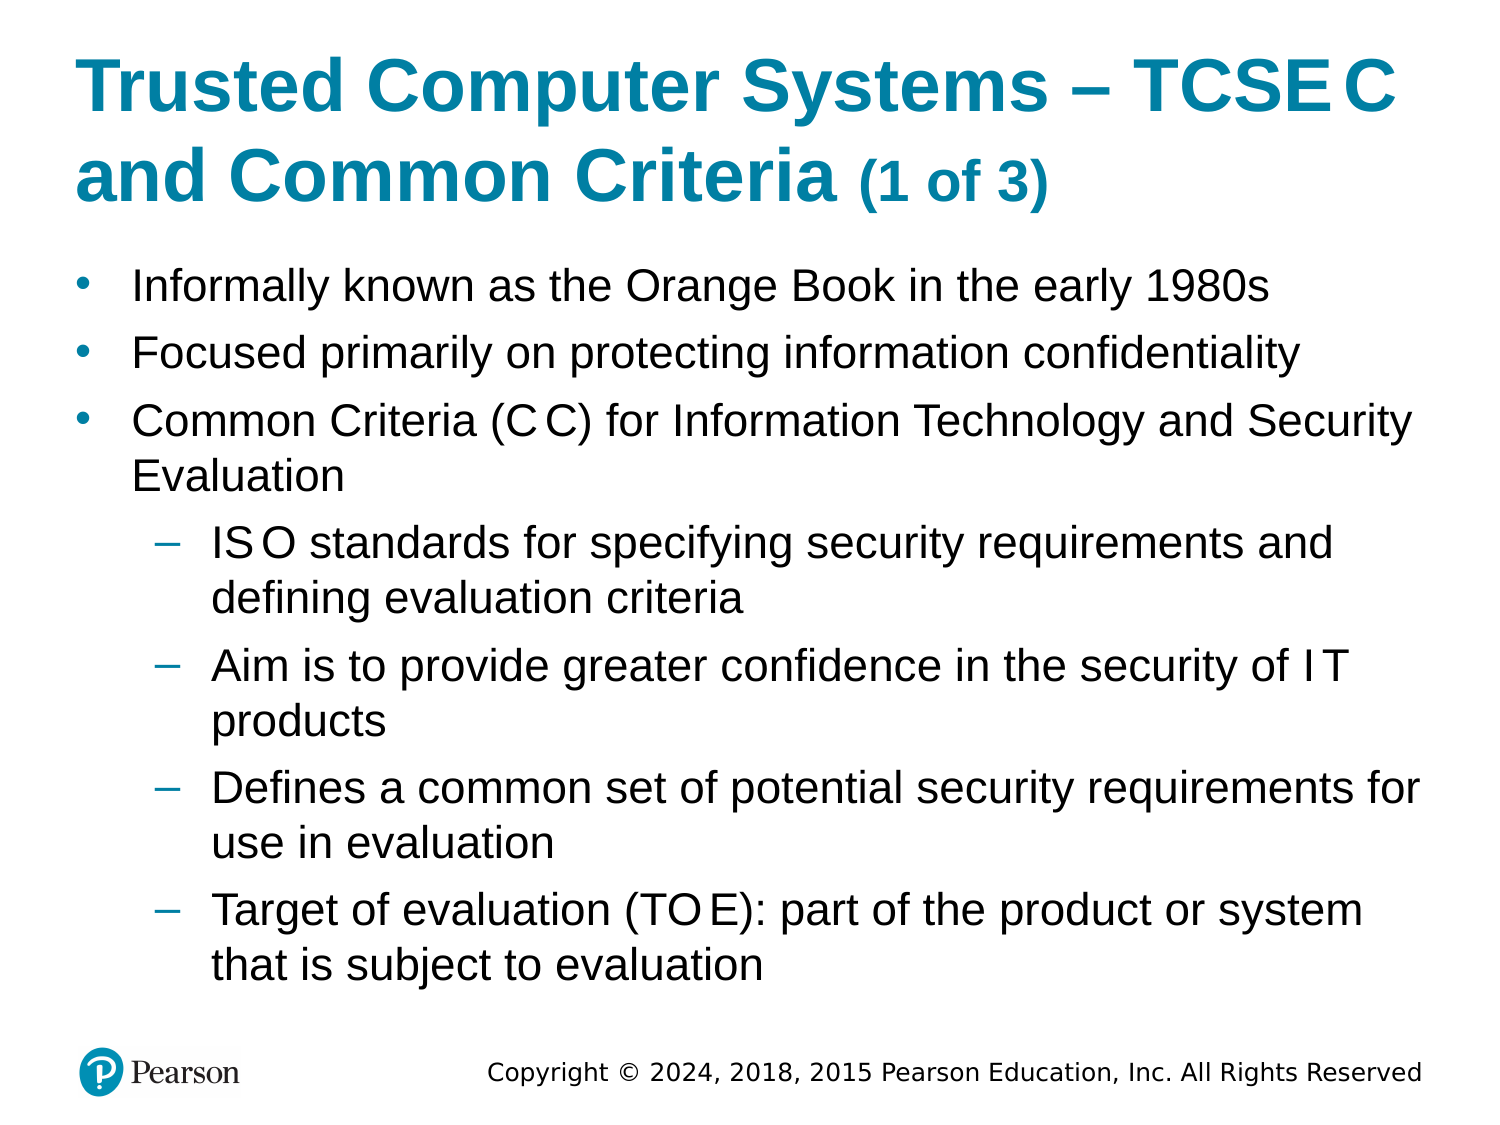

# Trusted Computer Systems – T C S E C and Common Criteria (1 of 3)
Informally known as the Orange Book in the early 1980s
Focused primarily on protecting information confidentiality
Common Criteria (C C) for Information Technology and Security Evaluation
I S O standards for specifying security requirements and defining evaluation criteria
Aim is to provide greater confidence in the security of I T products
Defines a common set of potential security requirements for use in evaluation
Target of evaluation (T O E): part of the product or system that is subject to evaluation